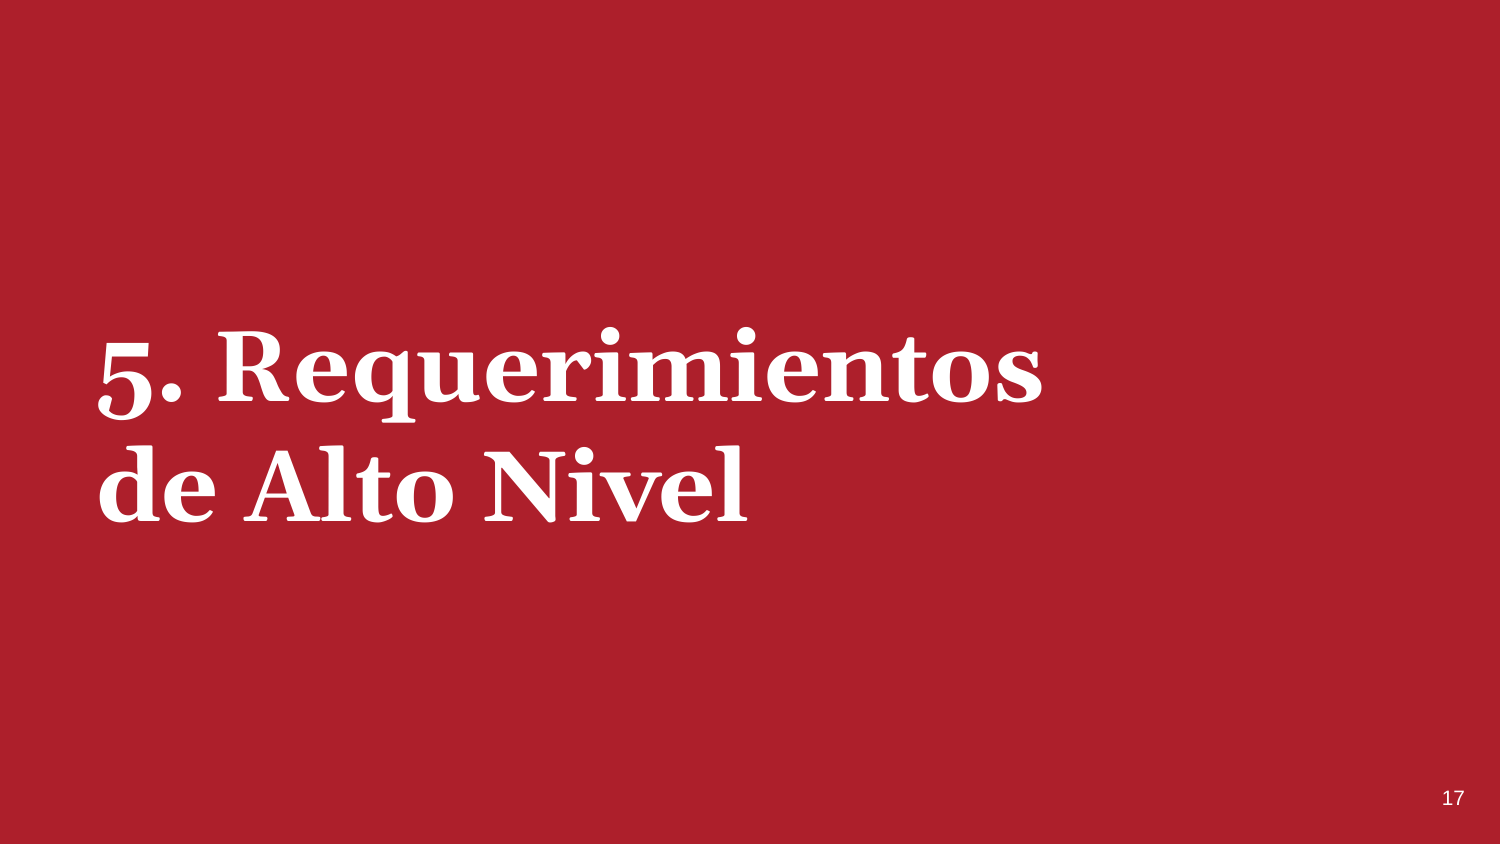

# 5. Requerimientos de Alto Nivel
17